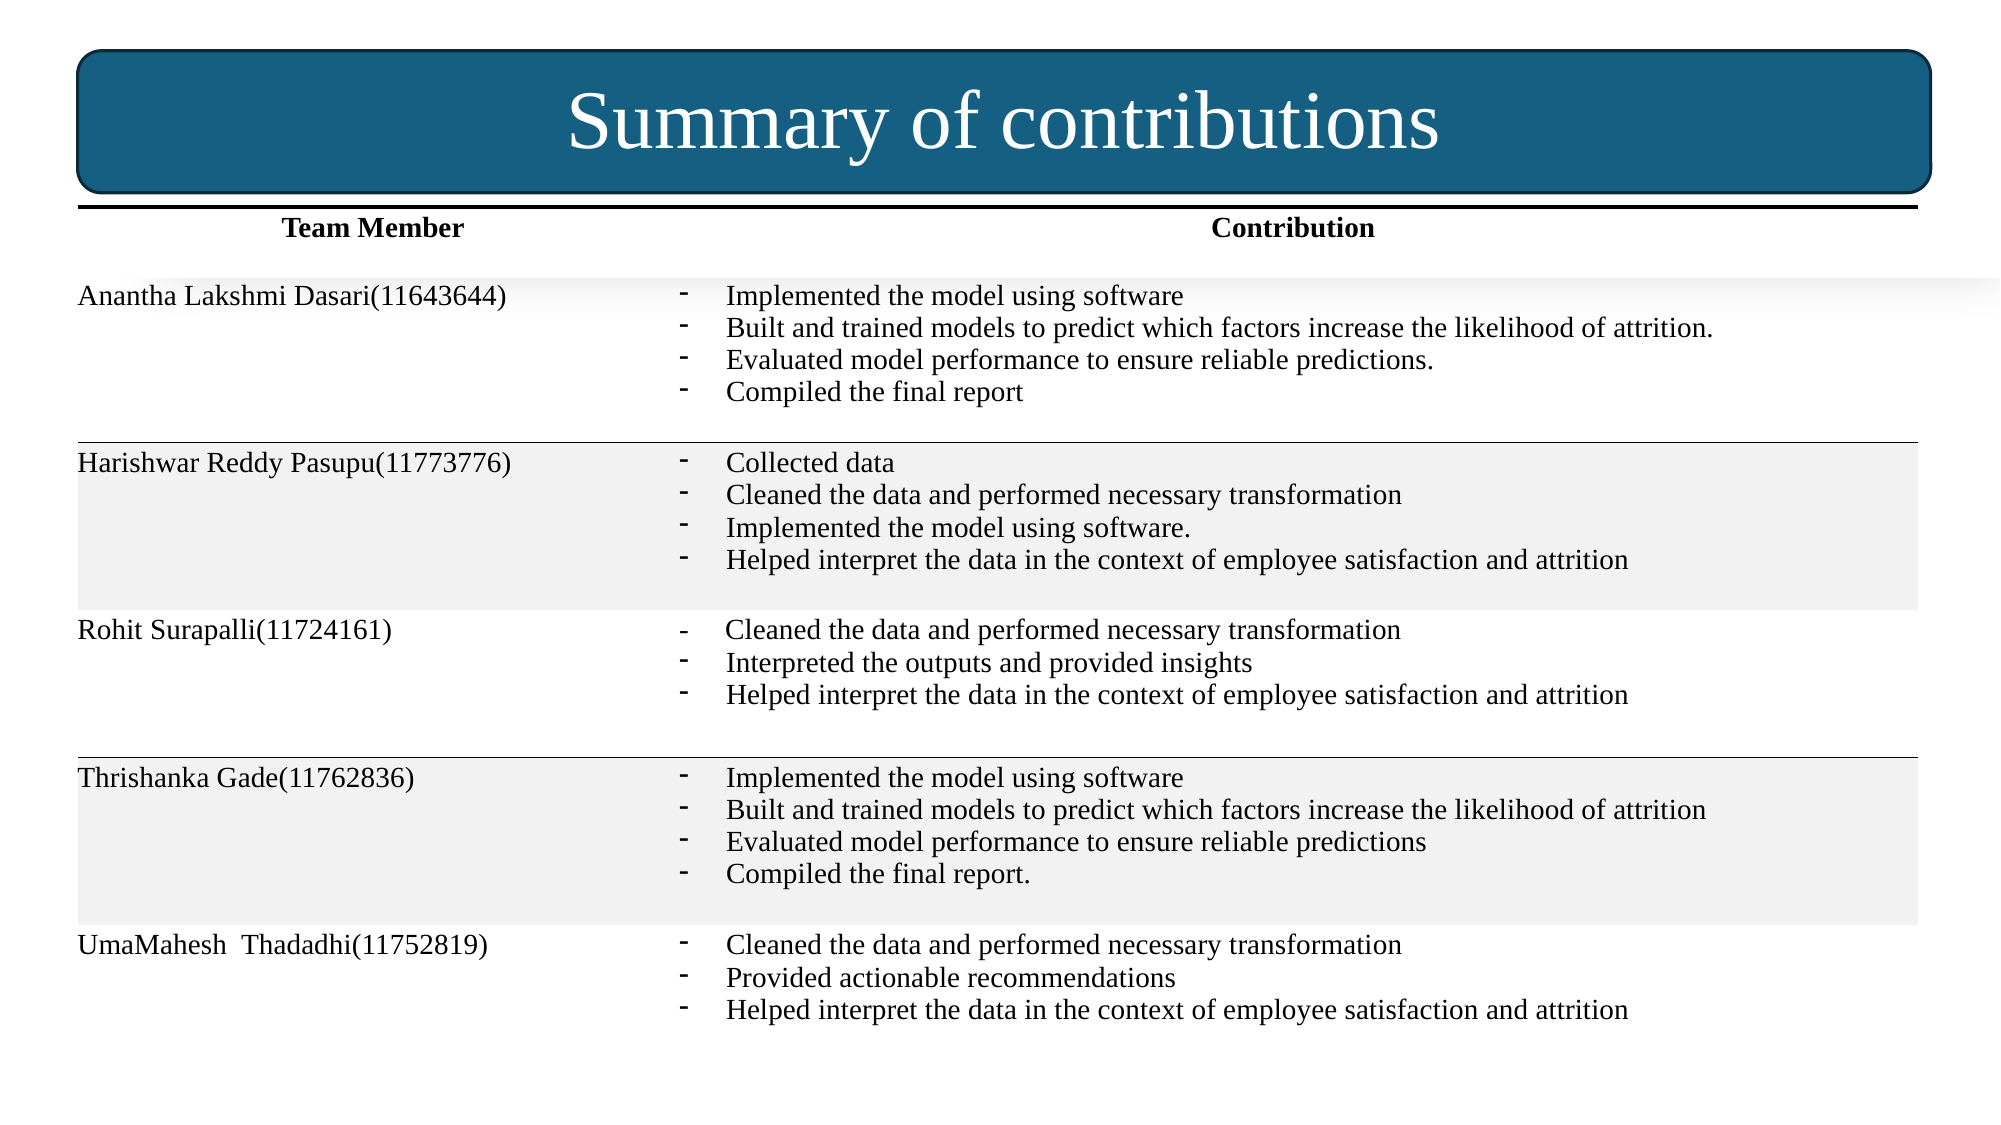

Summary of contributions
| Team Member | Contribution |
| --- | --- |
| Anantha Lakshmi Dasari(11643644) | Implemented the model using software Built and trained models to predict which factors increase the likelihood of attrition. Evaluated model performance to ensure reliable predictions. Compiled the final report |
| Harishwar Reddy Pasupu(11773776) | Collected data Cleaned the data and performed necessary transformation Implemented the model using software. Helped interpret the data in the context of employee satisfaction and attrition |
| Rohit Surapalli(11724161) | - Cleaned the data and performed necessary transformation Interpreted the outputs and provided insights Helped interpret the data in the context of employee satisfaction and attrition |
| Thrishanka Gade(11762836) | Implemented the model using software Built and trained models to predict which factors increase the likelihood of attrition Evaluated model performance to ensure reliable predictions Compiled the final report. |
| UmaMahesh Thadadhi(11752819) | Cleaned the data and performed necessary transformation Provided actionable recommendations Helped interpret the data in the context of employee satisfaction and attrition |